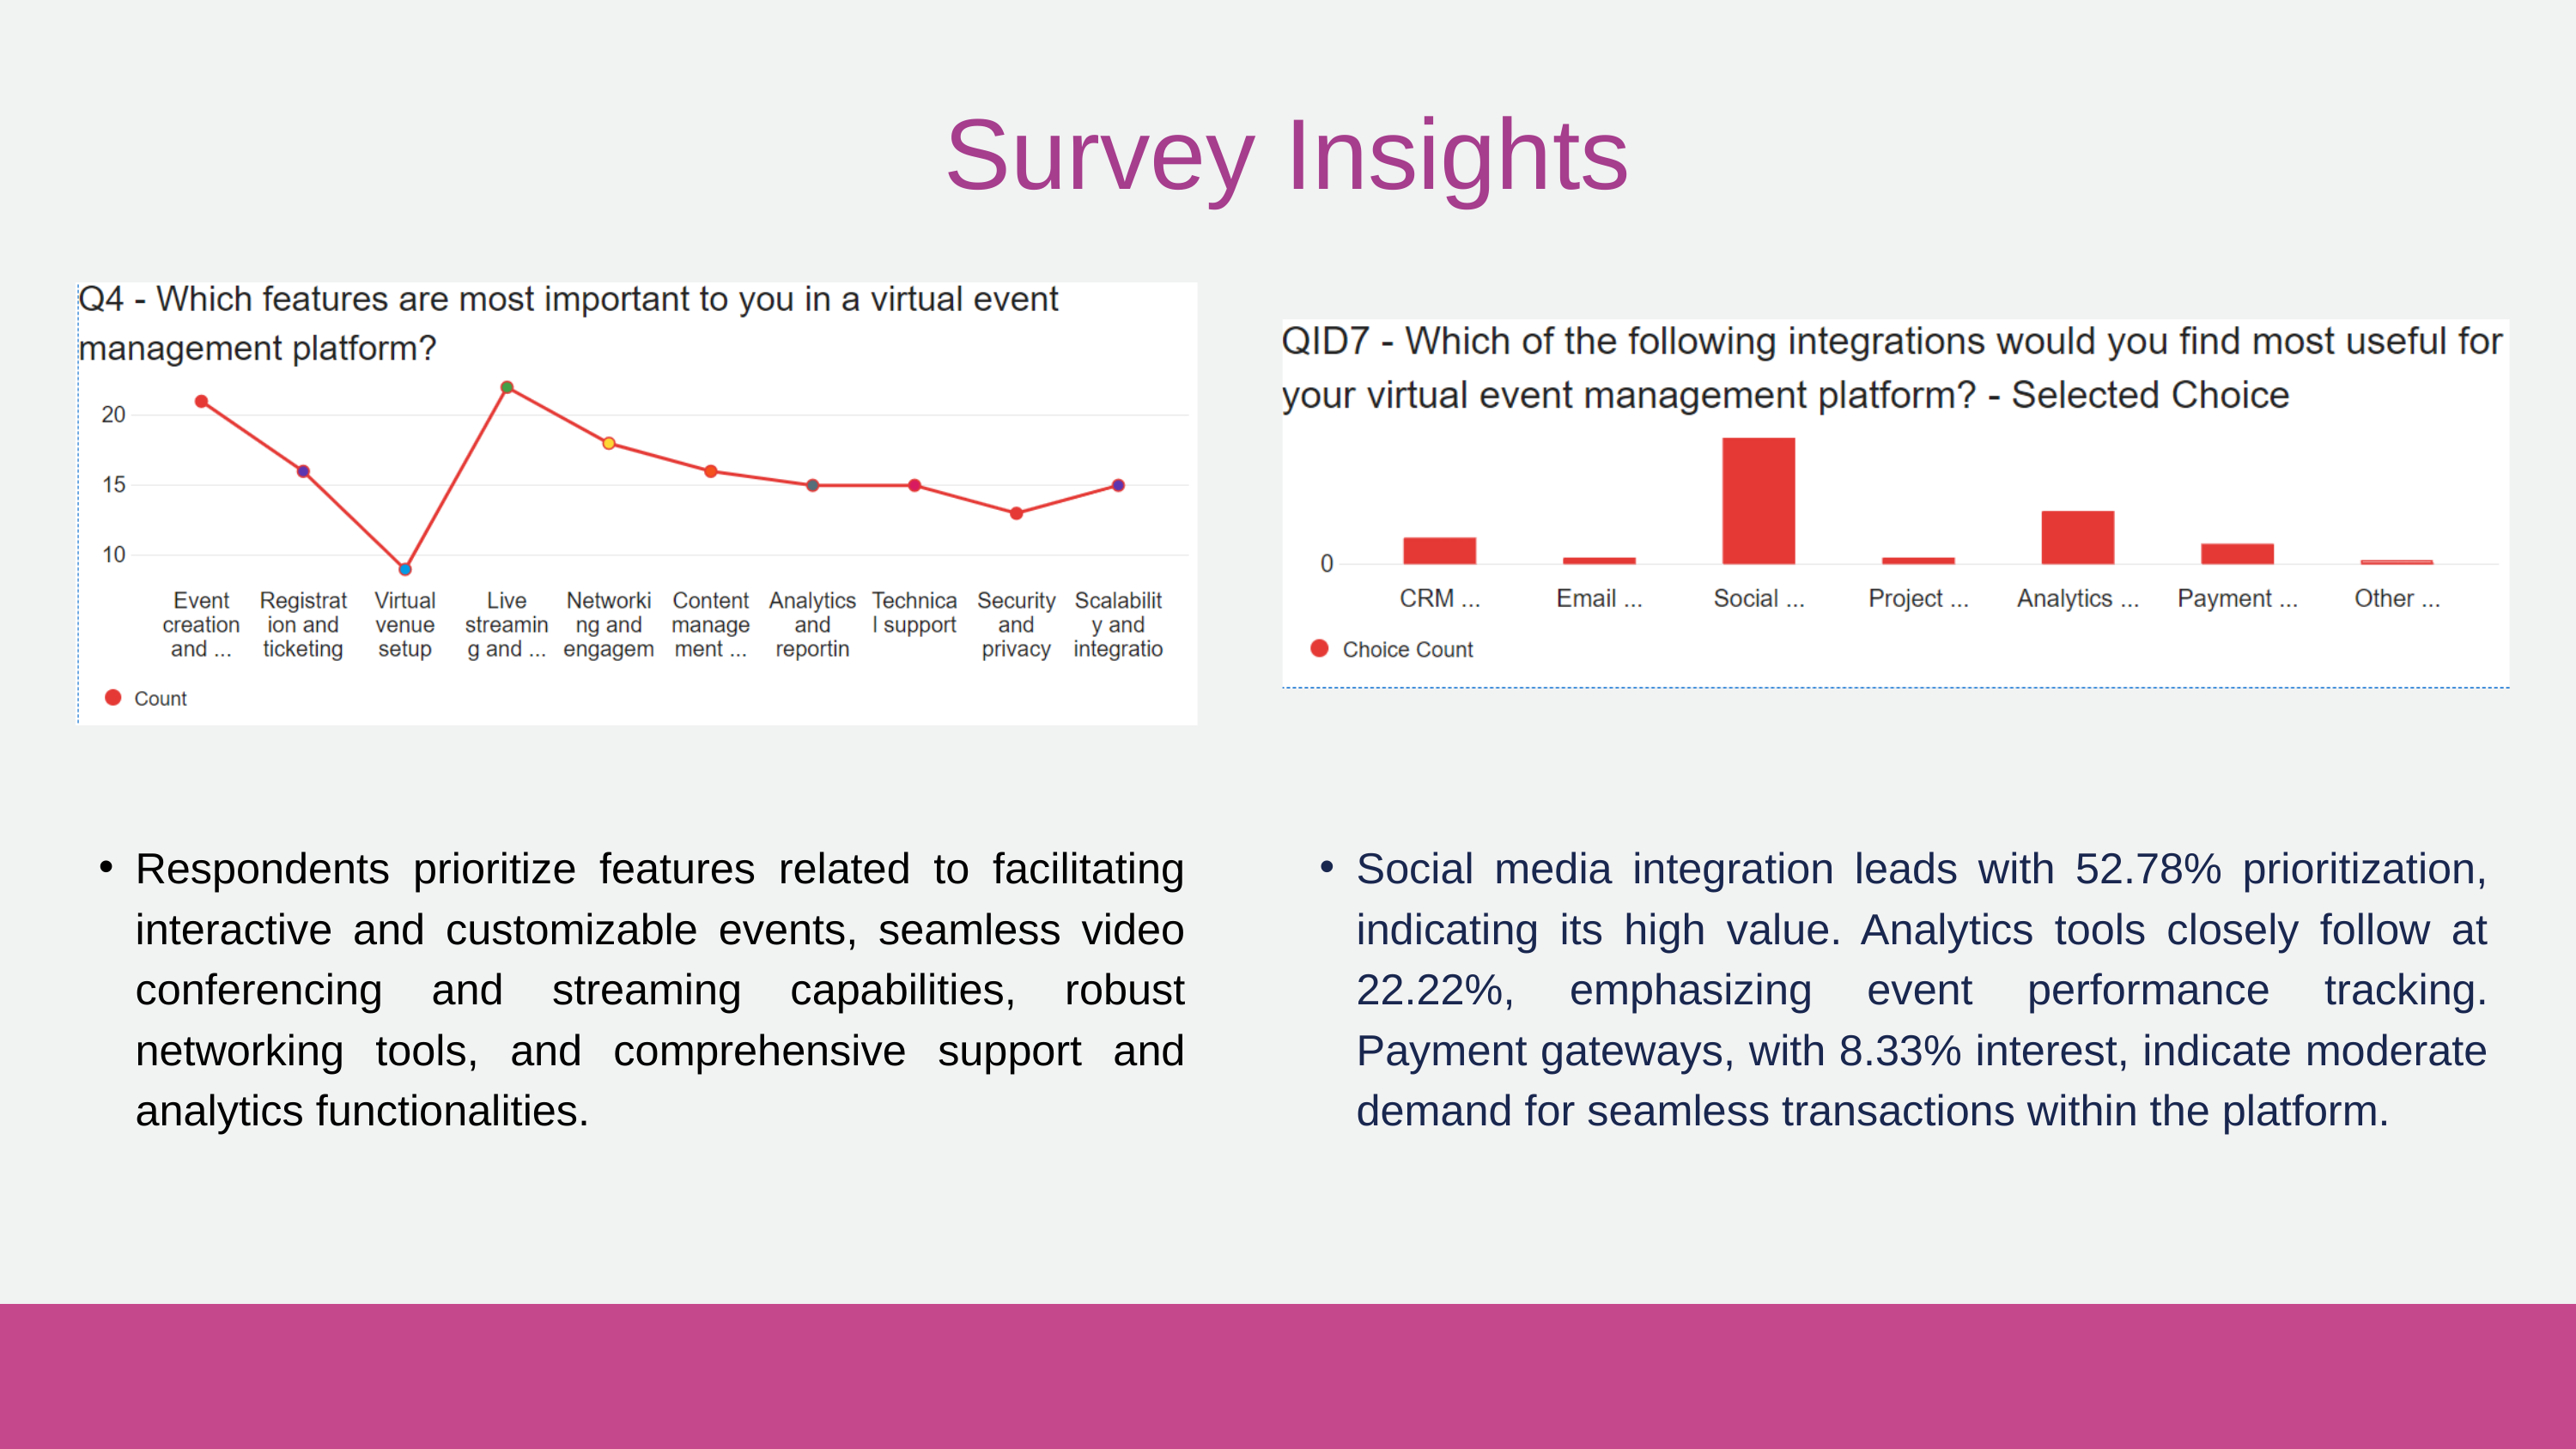

Survey Insights

Respondents prioritize features related to facilitating interactive and customizable events, seamless video conferencing and streaming capabilities, robust networking tools, and comprehensive support and analytics functionalities.
Social media integration leads with 52.78% prioritization, indicating its high value. Analytics tools closely follow at 22.22%, emphasizing event performance tracking. Payment gateways, with 8.33% interest, indicate moderate demand for seamless transactions within the platform.